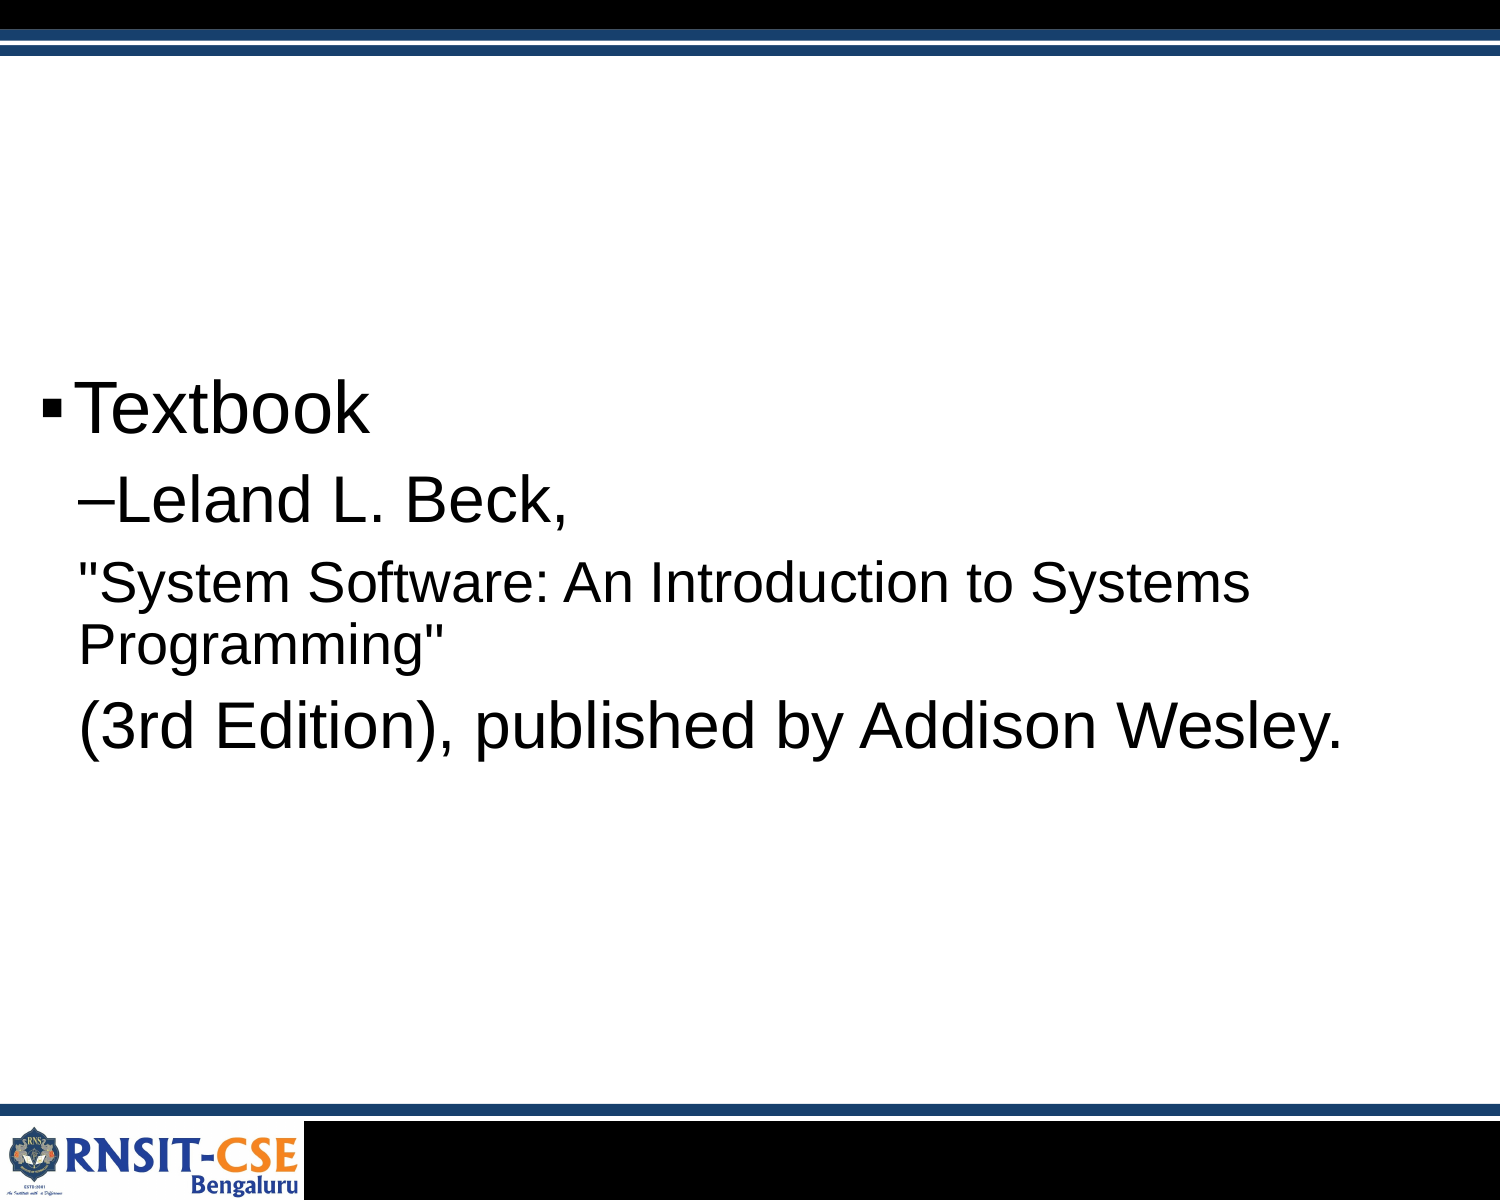

Textbook
Leland L. Beck,
"System Software: An Introduction to Systems Programming"
(3rd Edition), published by Addison Wesley.